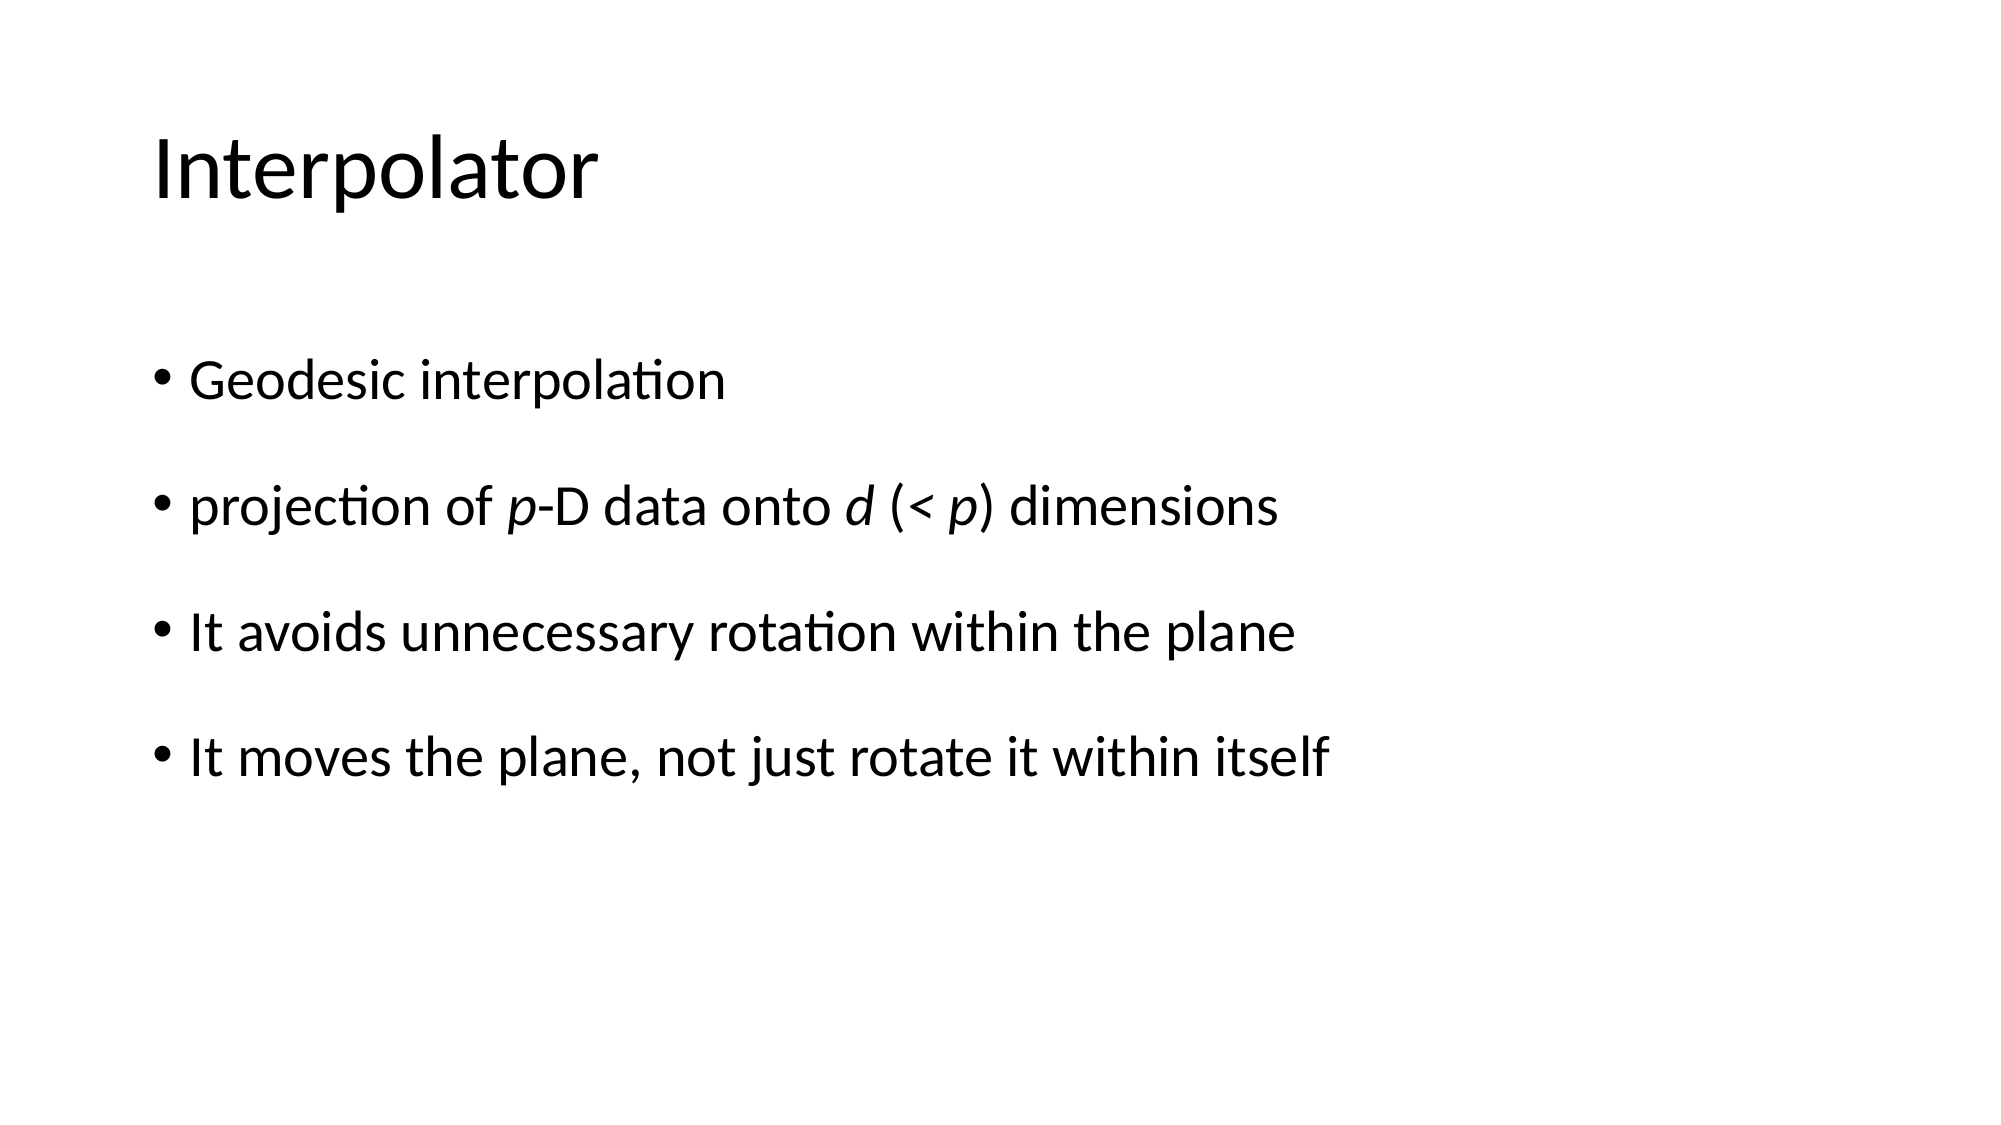

# Interpolator
Geodesic interpolation
projection of p-D data onto d (< p) dimensions
It avoids unnecessary rotation within the plane
It moves the plane, not just rotate it within itself